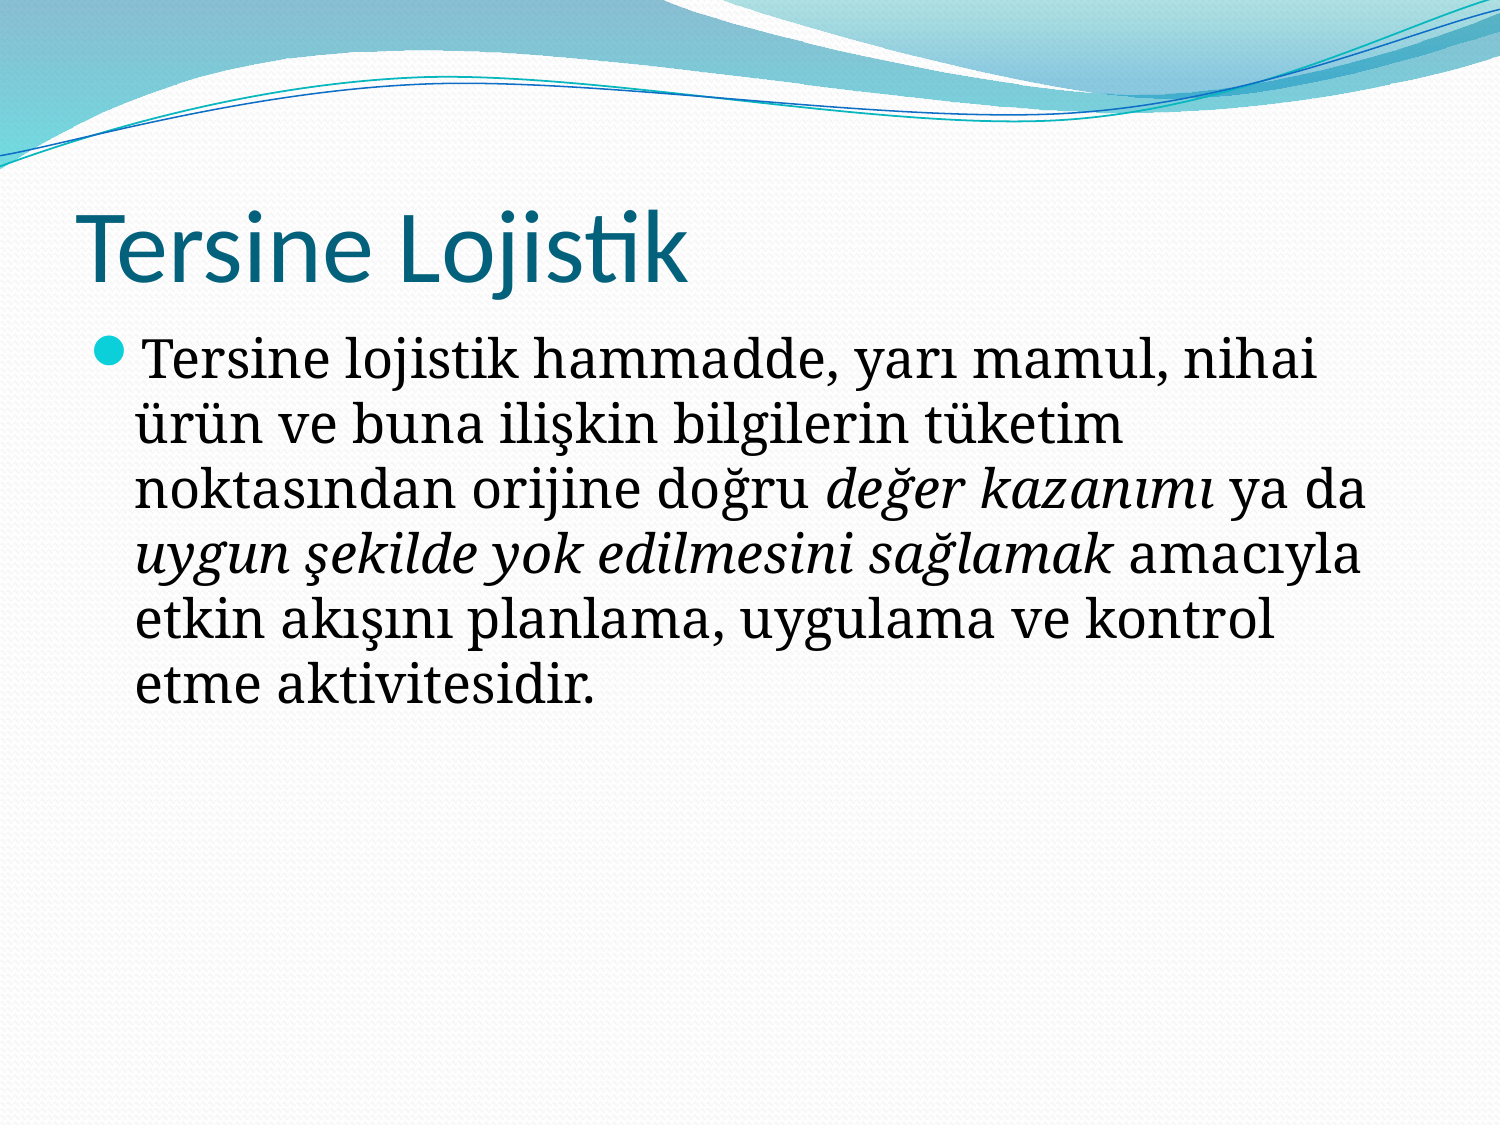

# Tersine Lojistik
Tersine lojistik hammadde, yarı mamul, nihai ürün ve buna ilişkin bilgilerin tüketim noktasından orijine doğru değer kazanımı ya da uygun şekilde yok edilmesini sağlamak amacıyla etkin akışını planlama, uygulama ve kontrol etme aktivitesidir.